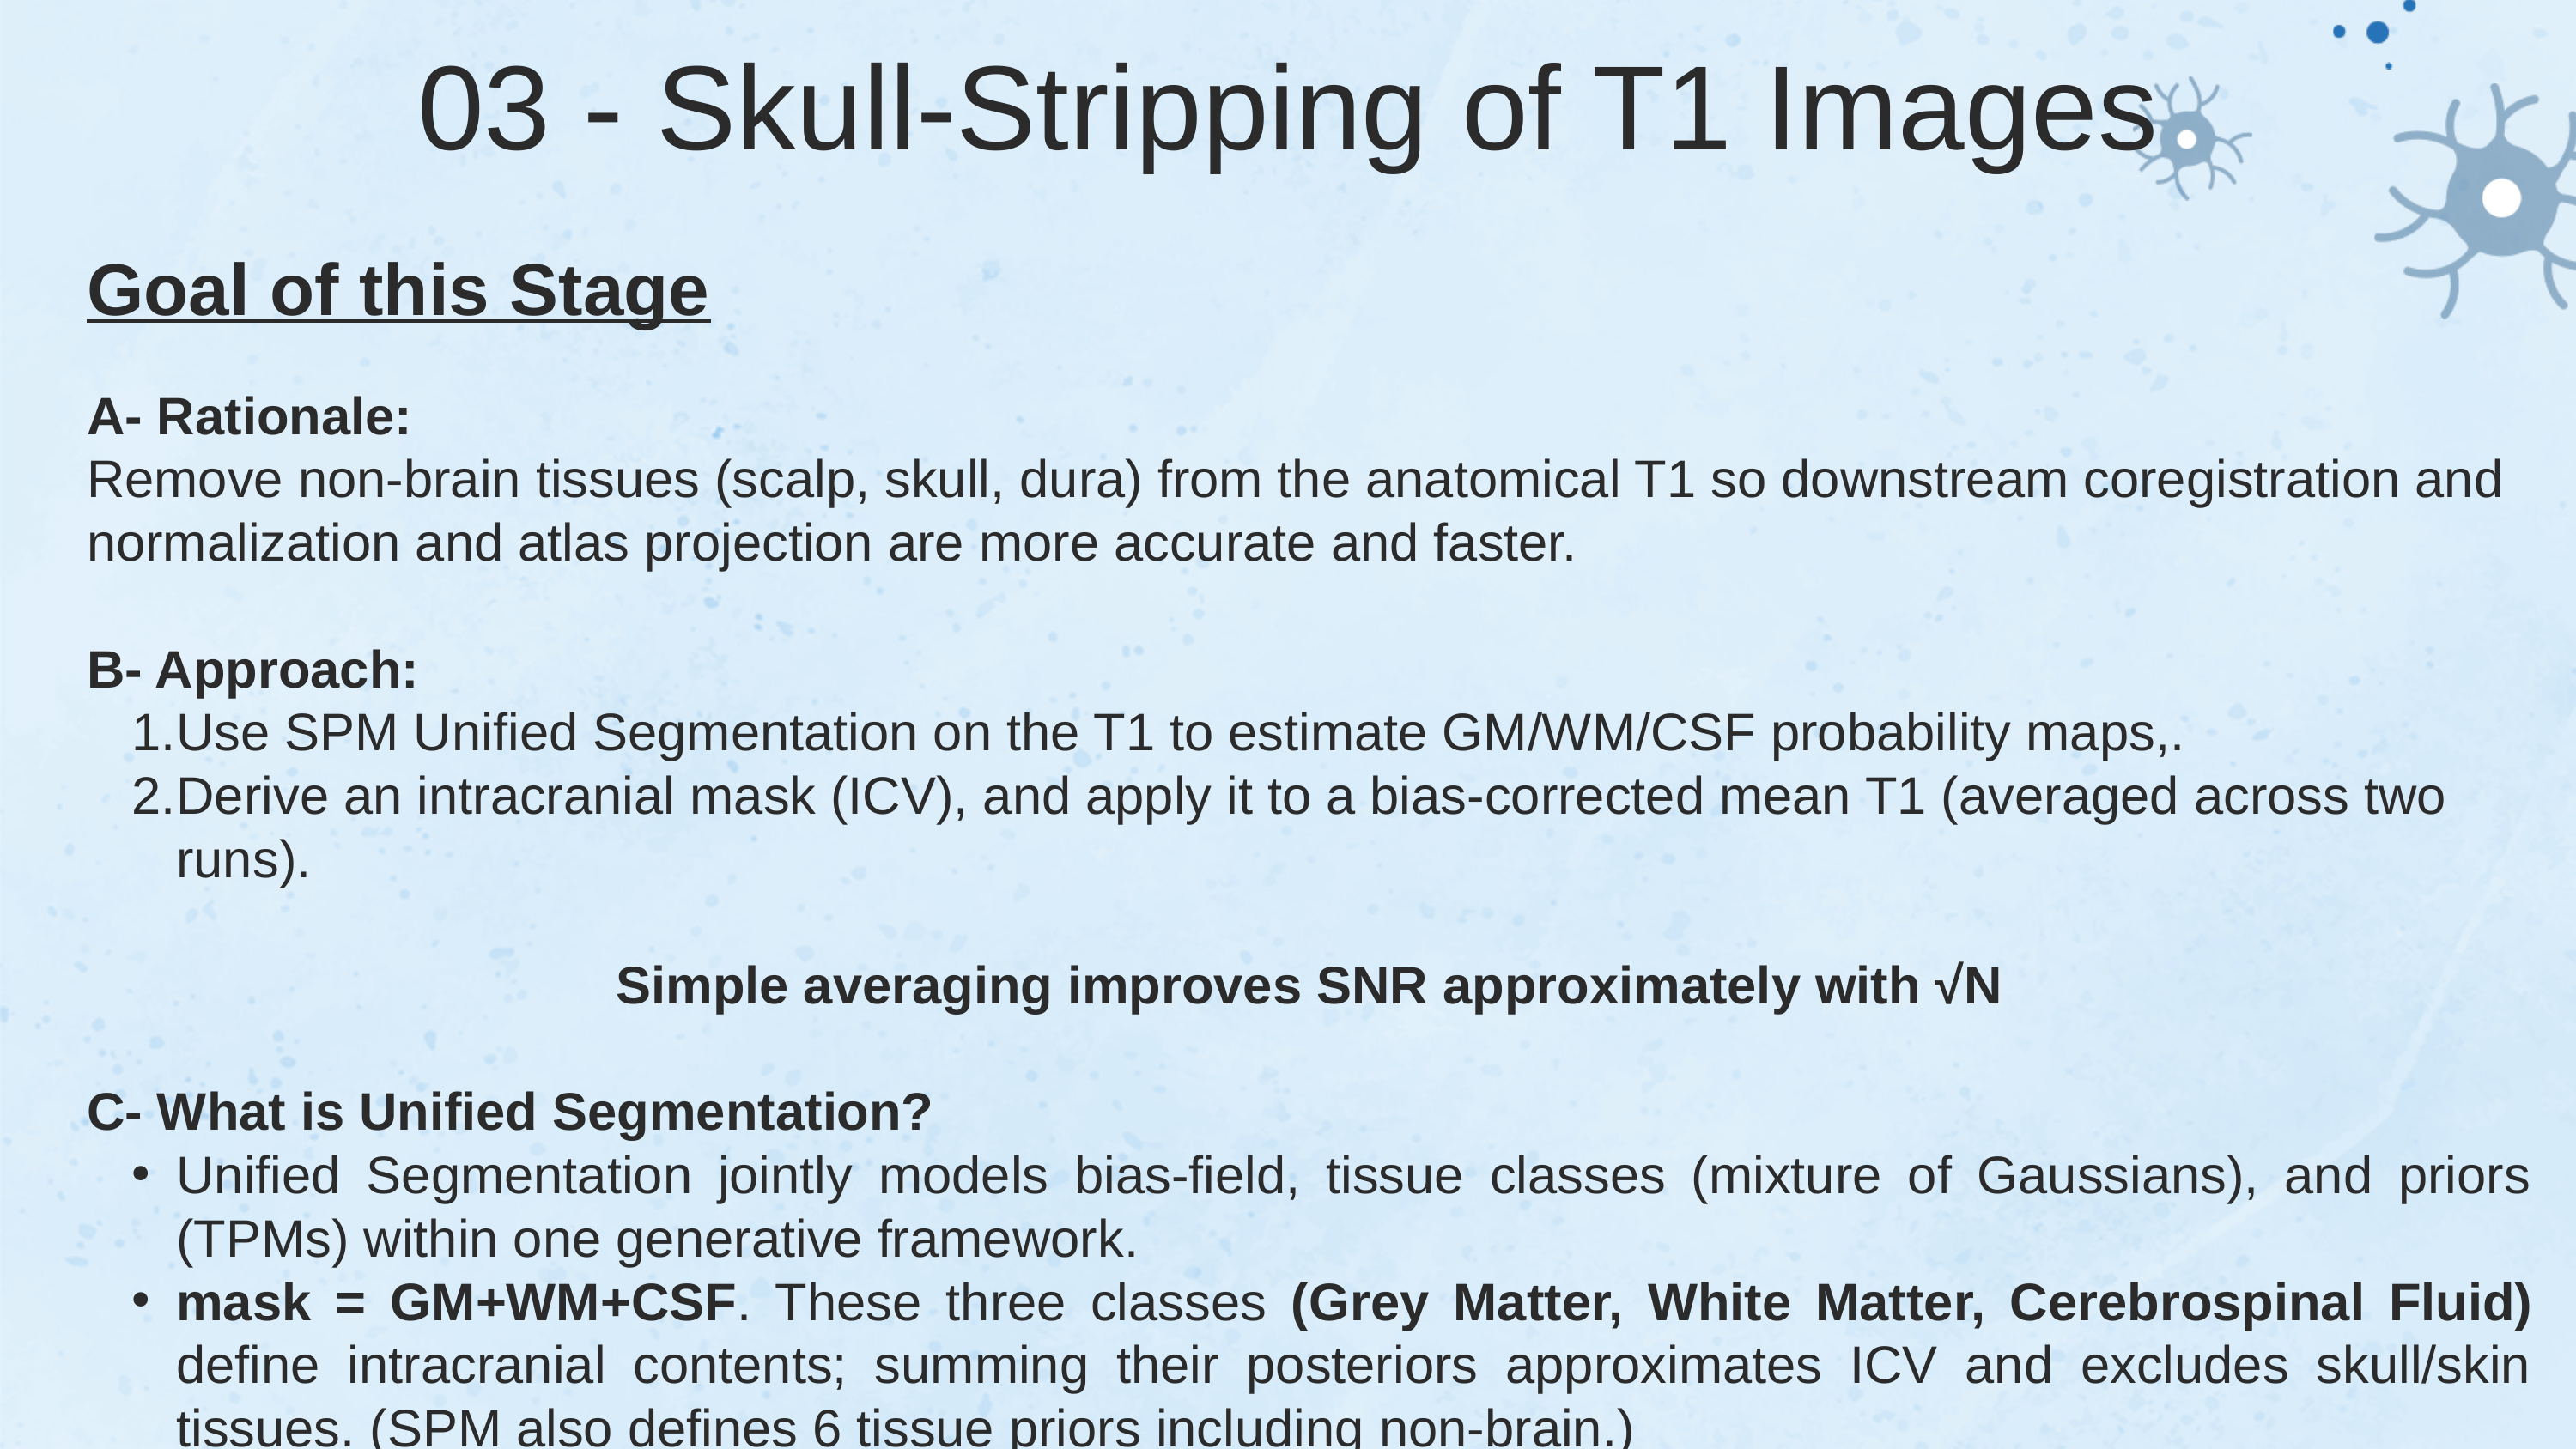

03 - Skull-Stripping of T1 Images

Goal of this Stage

A- Rationale:
Remove non-brain tissues (scalp, skull, dura) from the anatomical T1 so downstream coregistration and normalization and atlas projection are more accurate and faster.

B- Approach:
Use SPM Unified Segmentation on the T1 to estimate GM/WM/CSF probability maps,.
Derive an intracranial mask (ICV), and apply it to a bias-corrected mean T1 (averaged across two runs).

Simple averaging improves SNR approximately with √N

C- What is Unified Segmentation?
Unified Segmentation jointly models bias-field, tissue classes (mixture of Gaussians), and priors (TPMs) within one generative framework.
mask = GM+WM+CSF. These three classes (Grey Matter, White Matter, Cerebrospinal Fluid) define intracranial contents; summing their posteriors approximates ICV and excludes skull/skin tissues. (SPM also defines 6 tissue priors including non-brain.)